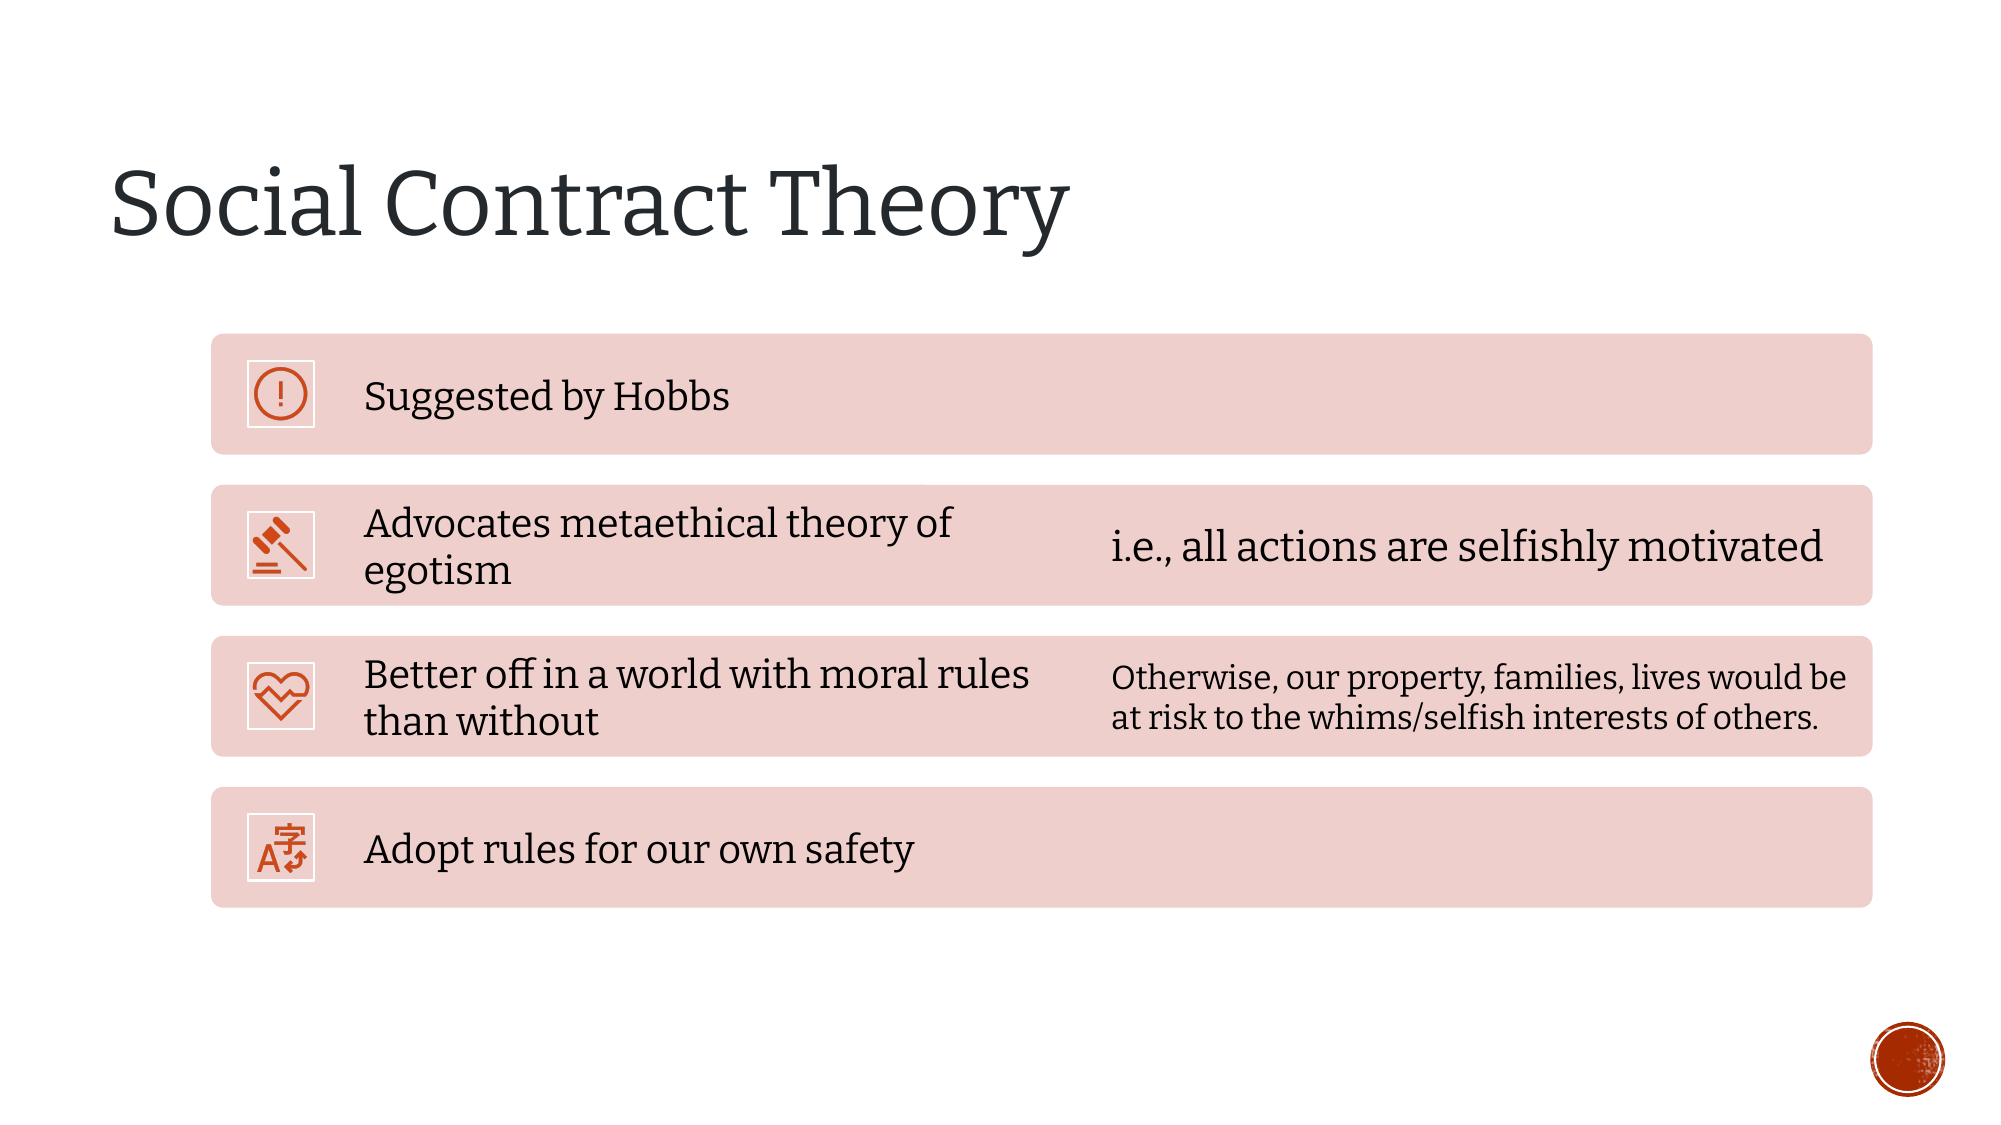

Social Contract Theory
Suggested by Hobbs
Advocates metaethical theory of egotism
i.e., all actions are selfishly motivated
Better off in a world with moral rules than without
Otherwise, our property, families, lives would be at risk to the whims/selfish interests of others.
Adopt rules for our own safety